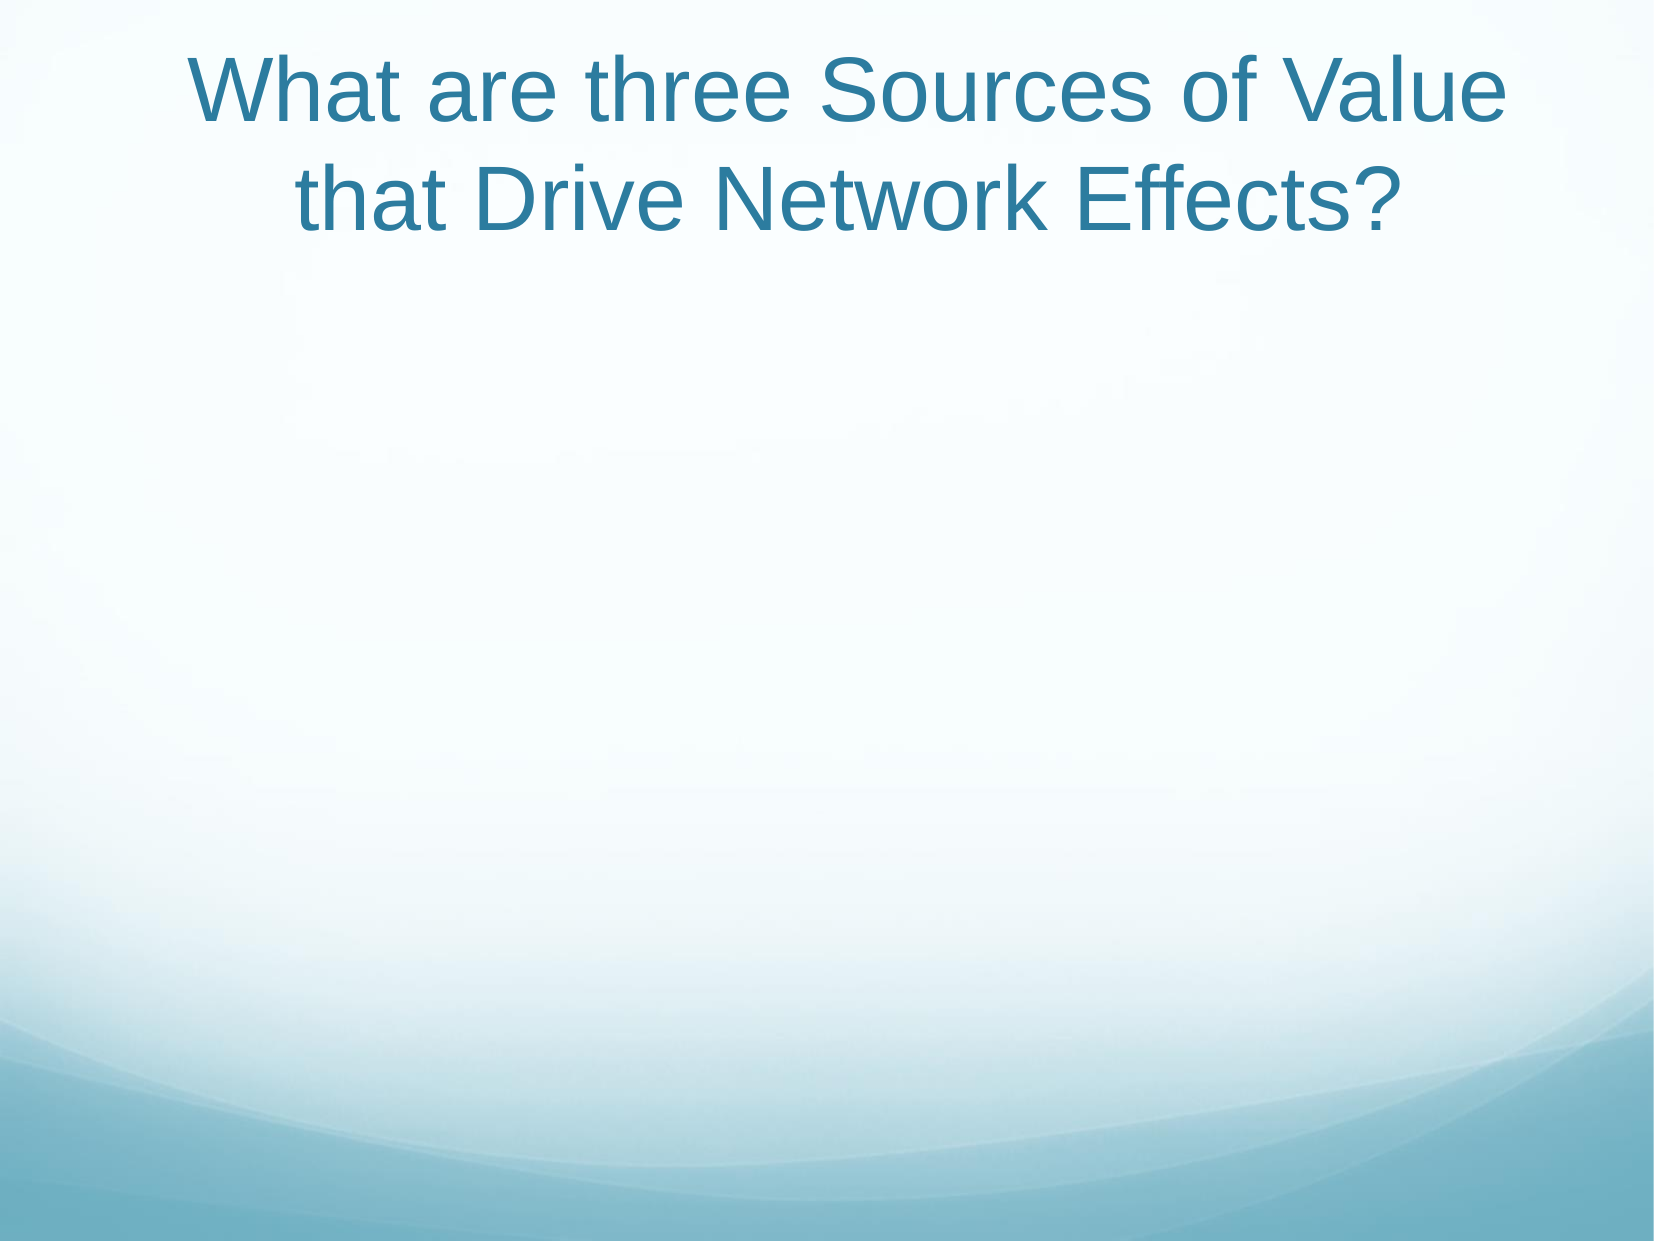

# What are three Sources of Value that Drive Network Effects?